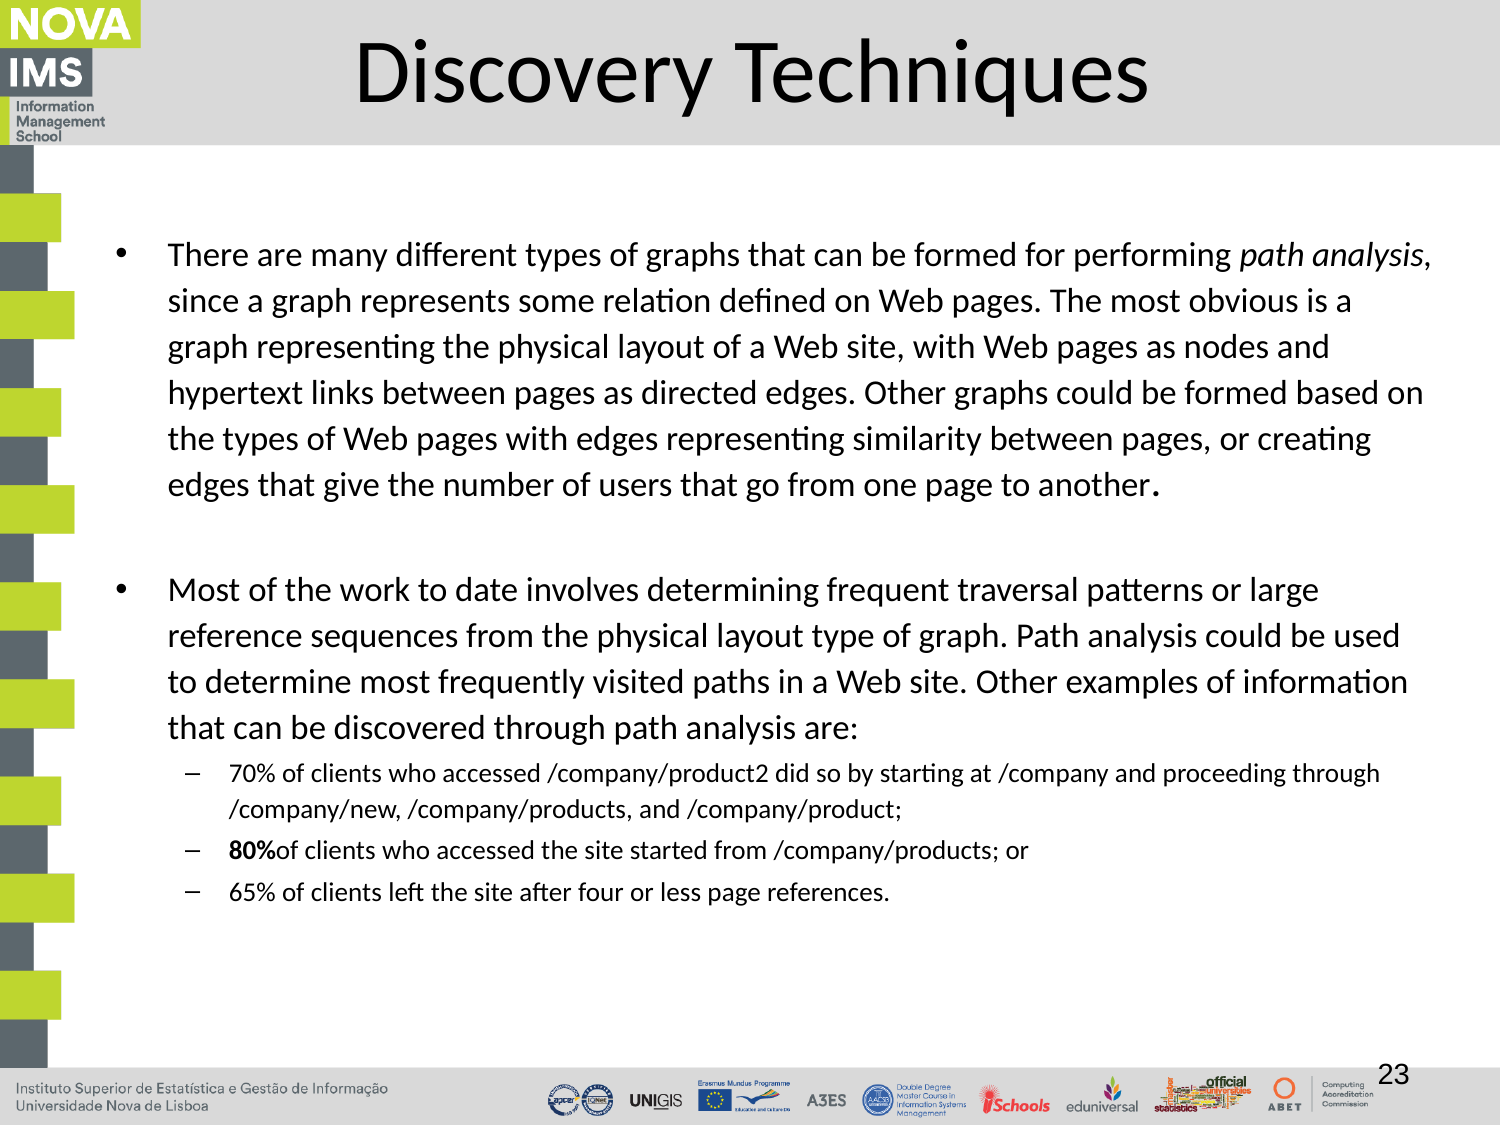

# Discovery Techniques
There are many different types of graphs that can be formed for performing path analysis, since a graph represents some relation defined on Web pages. The most obvious is a graph representing the physical layout of a Web site, with Web pages as nodes and hypertext links between pages as directed edges. Other graphs could be formed based on the types of Web pages with edges representing similarity between pages, or creating edges that give the number of users that go from one page to another.

Most of the work to date involves determining frequent traversal patterns or large reference sequences from the physical layout type of graph. Path analysis could be used to determine most frequently visited paths in a Web site. Other examples of information that can be discovered through path analysis are:
70% of clients who accessed /company/product2 did so by starting at /company and proceeding through /company/new, /company/products, and /company/product;
80%of clients who accessed the site started from /company/products; or
65% of clients left the site after four or less page references.
23